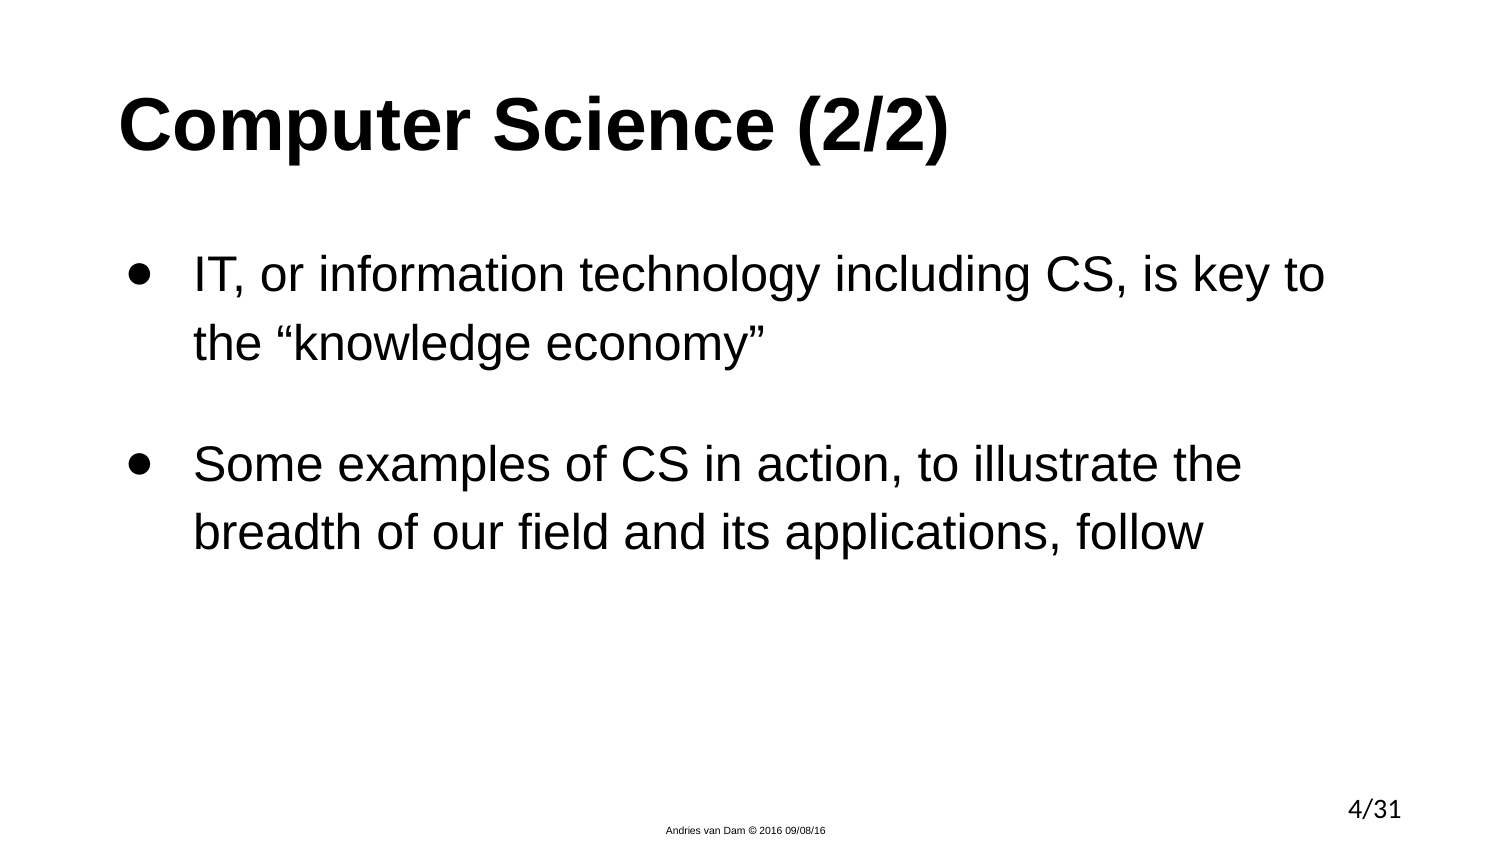

# Computer Science (2/2)
IT, or information technology including CS, is key to the “knowledge economy”

Some examples of CS in action, to illustrate the breadth of our field and its applications, follow